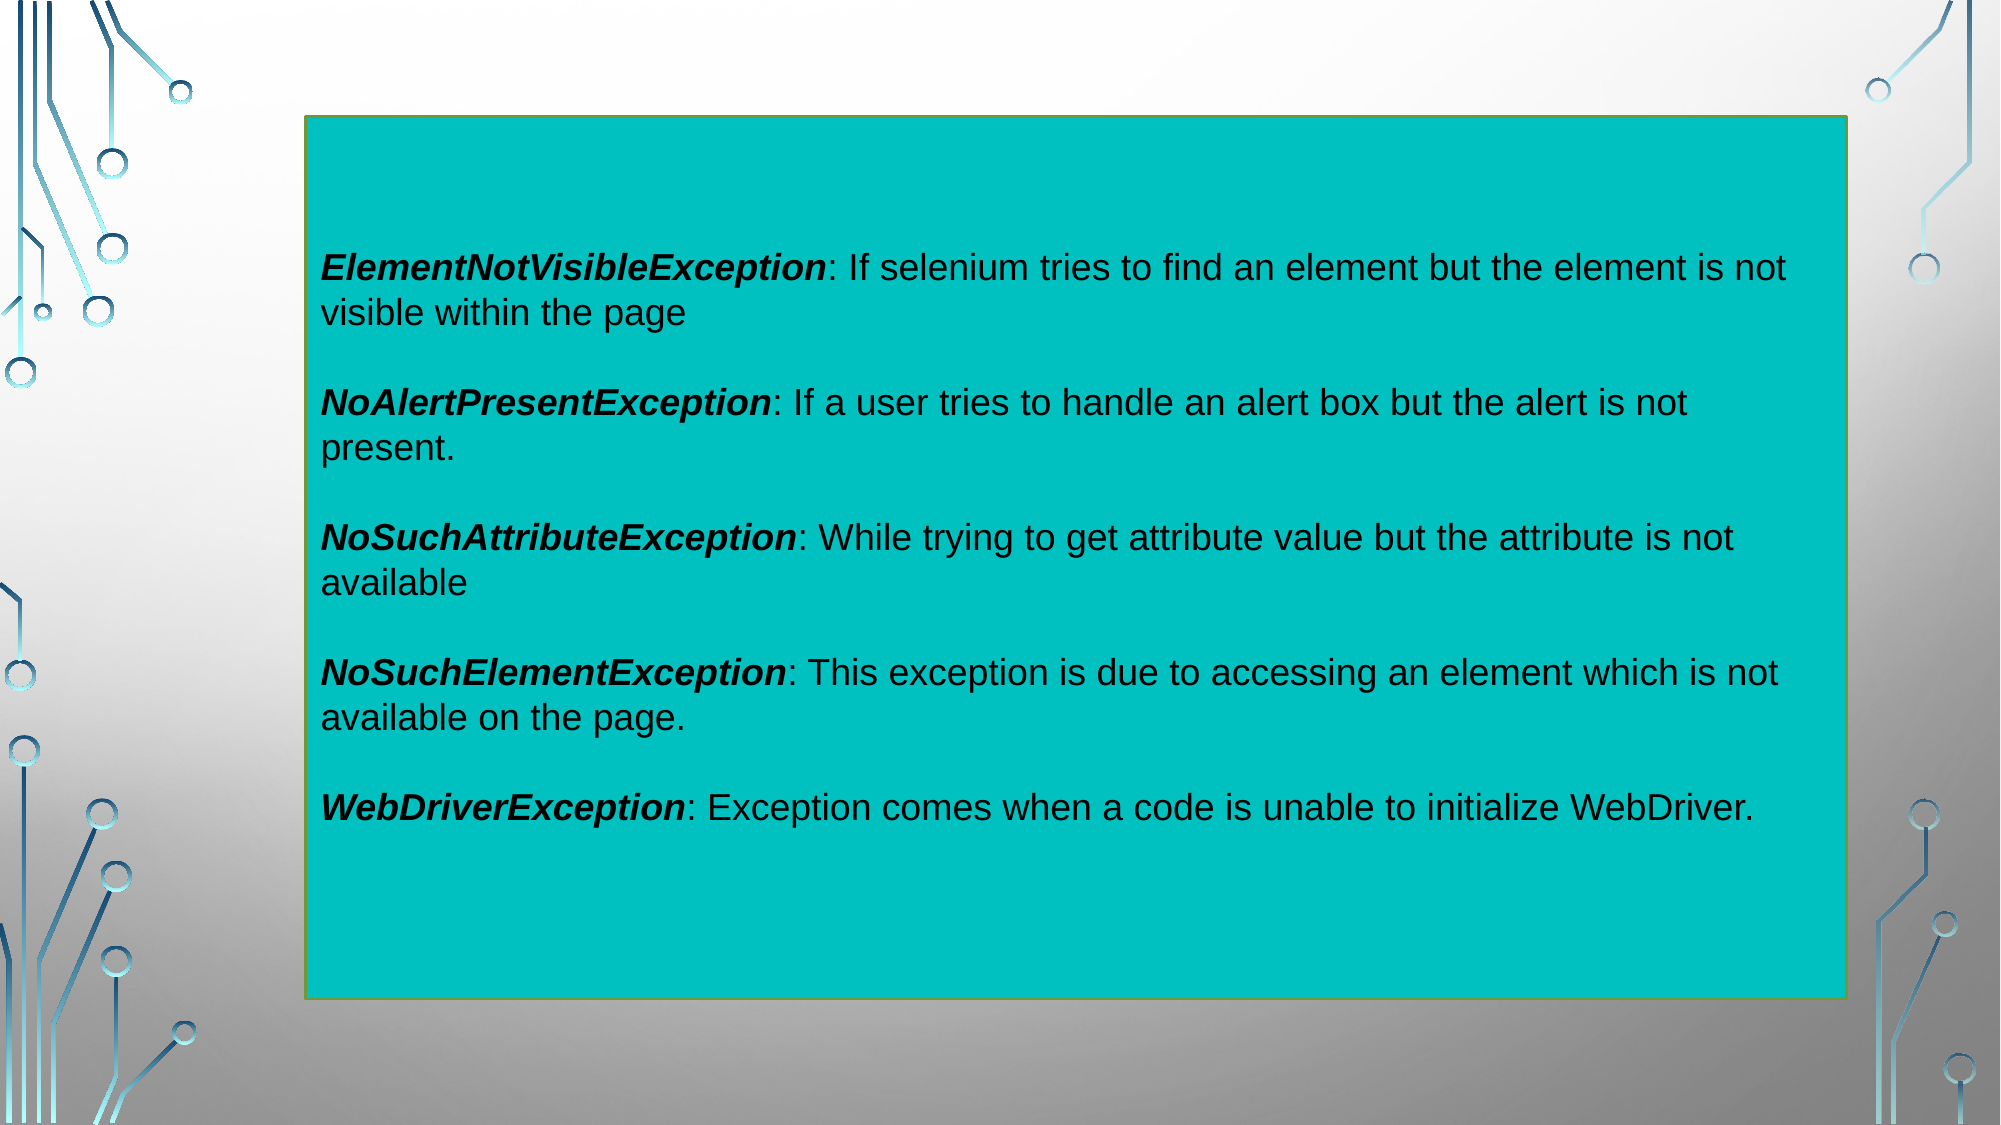

ElementNotVisibleException: If selenium tries to find an element but the element is not visible within the page

NoAlertPresentException: If a user tries to handle an alert box but the alert is not present.

NoSuchAttributeException: While trying to get attribute value but the attribute is not available

NoSuchElementException: This exception is due to accessing an element which is not available on the page.

WebDriverException: Exception comes when a code is unable to initialize WebDriver.